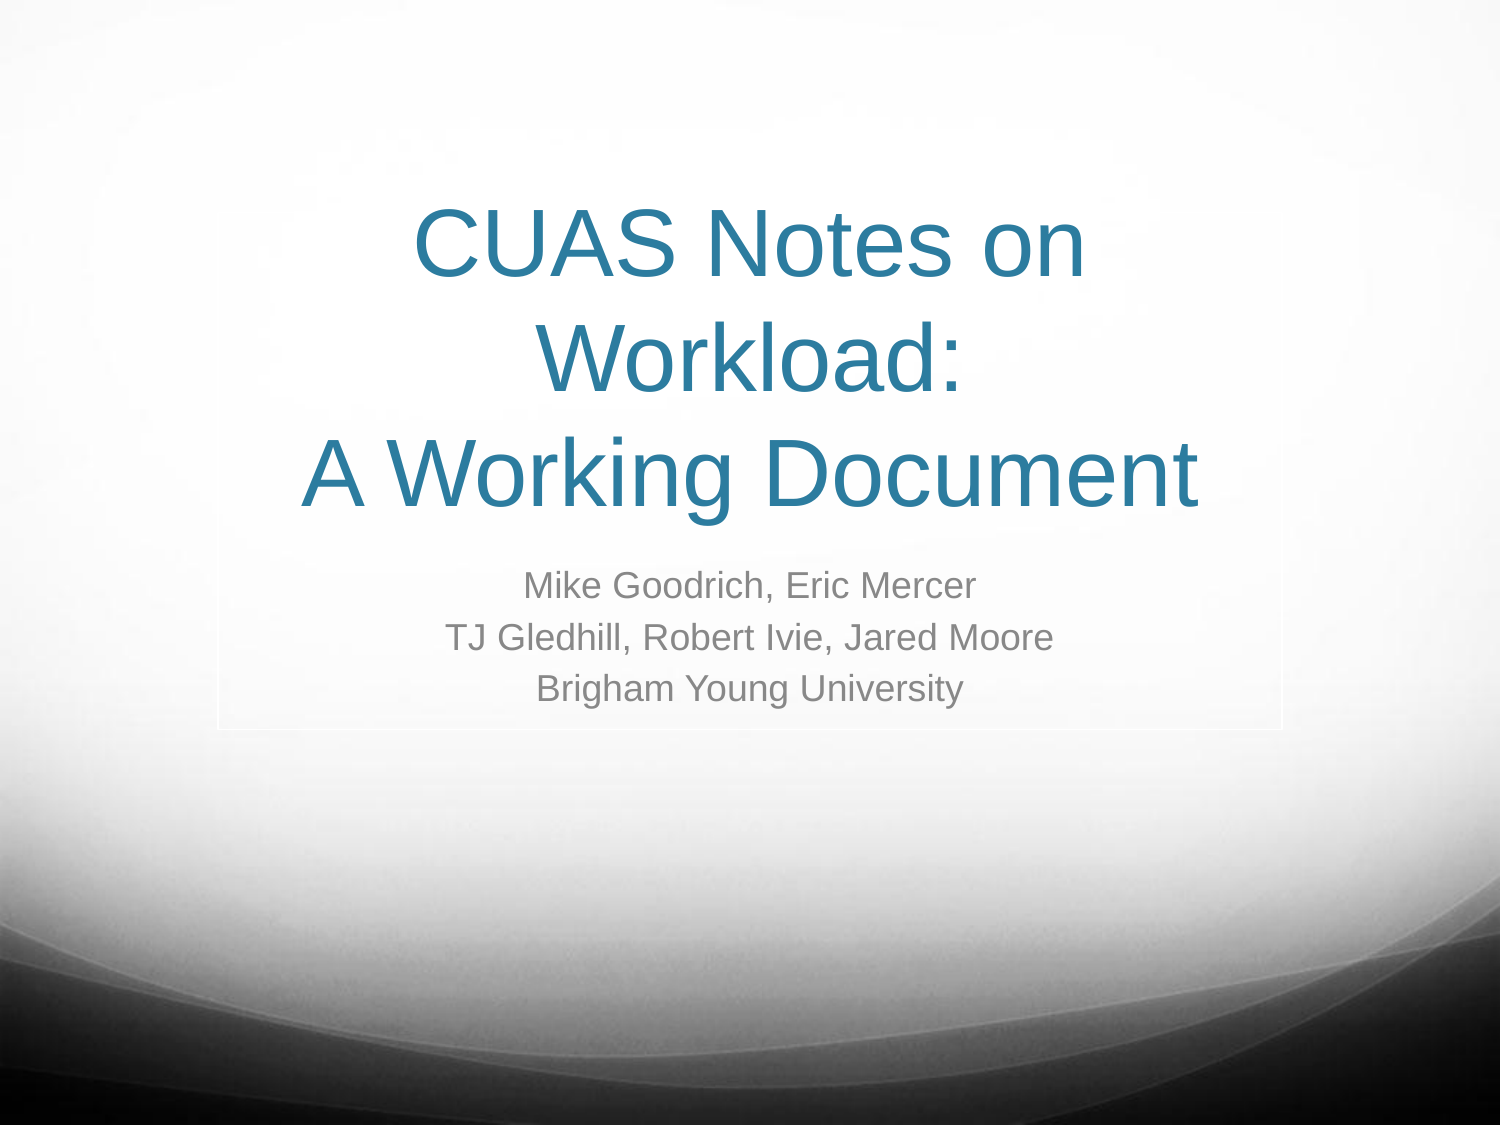

# CUAS Notes on Workload: A Working Document
Mike Goodrich, Eric Mercer
TJ Gledhill, Robert Ivie, Jared Moore
Brigham Young University